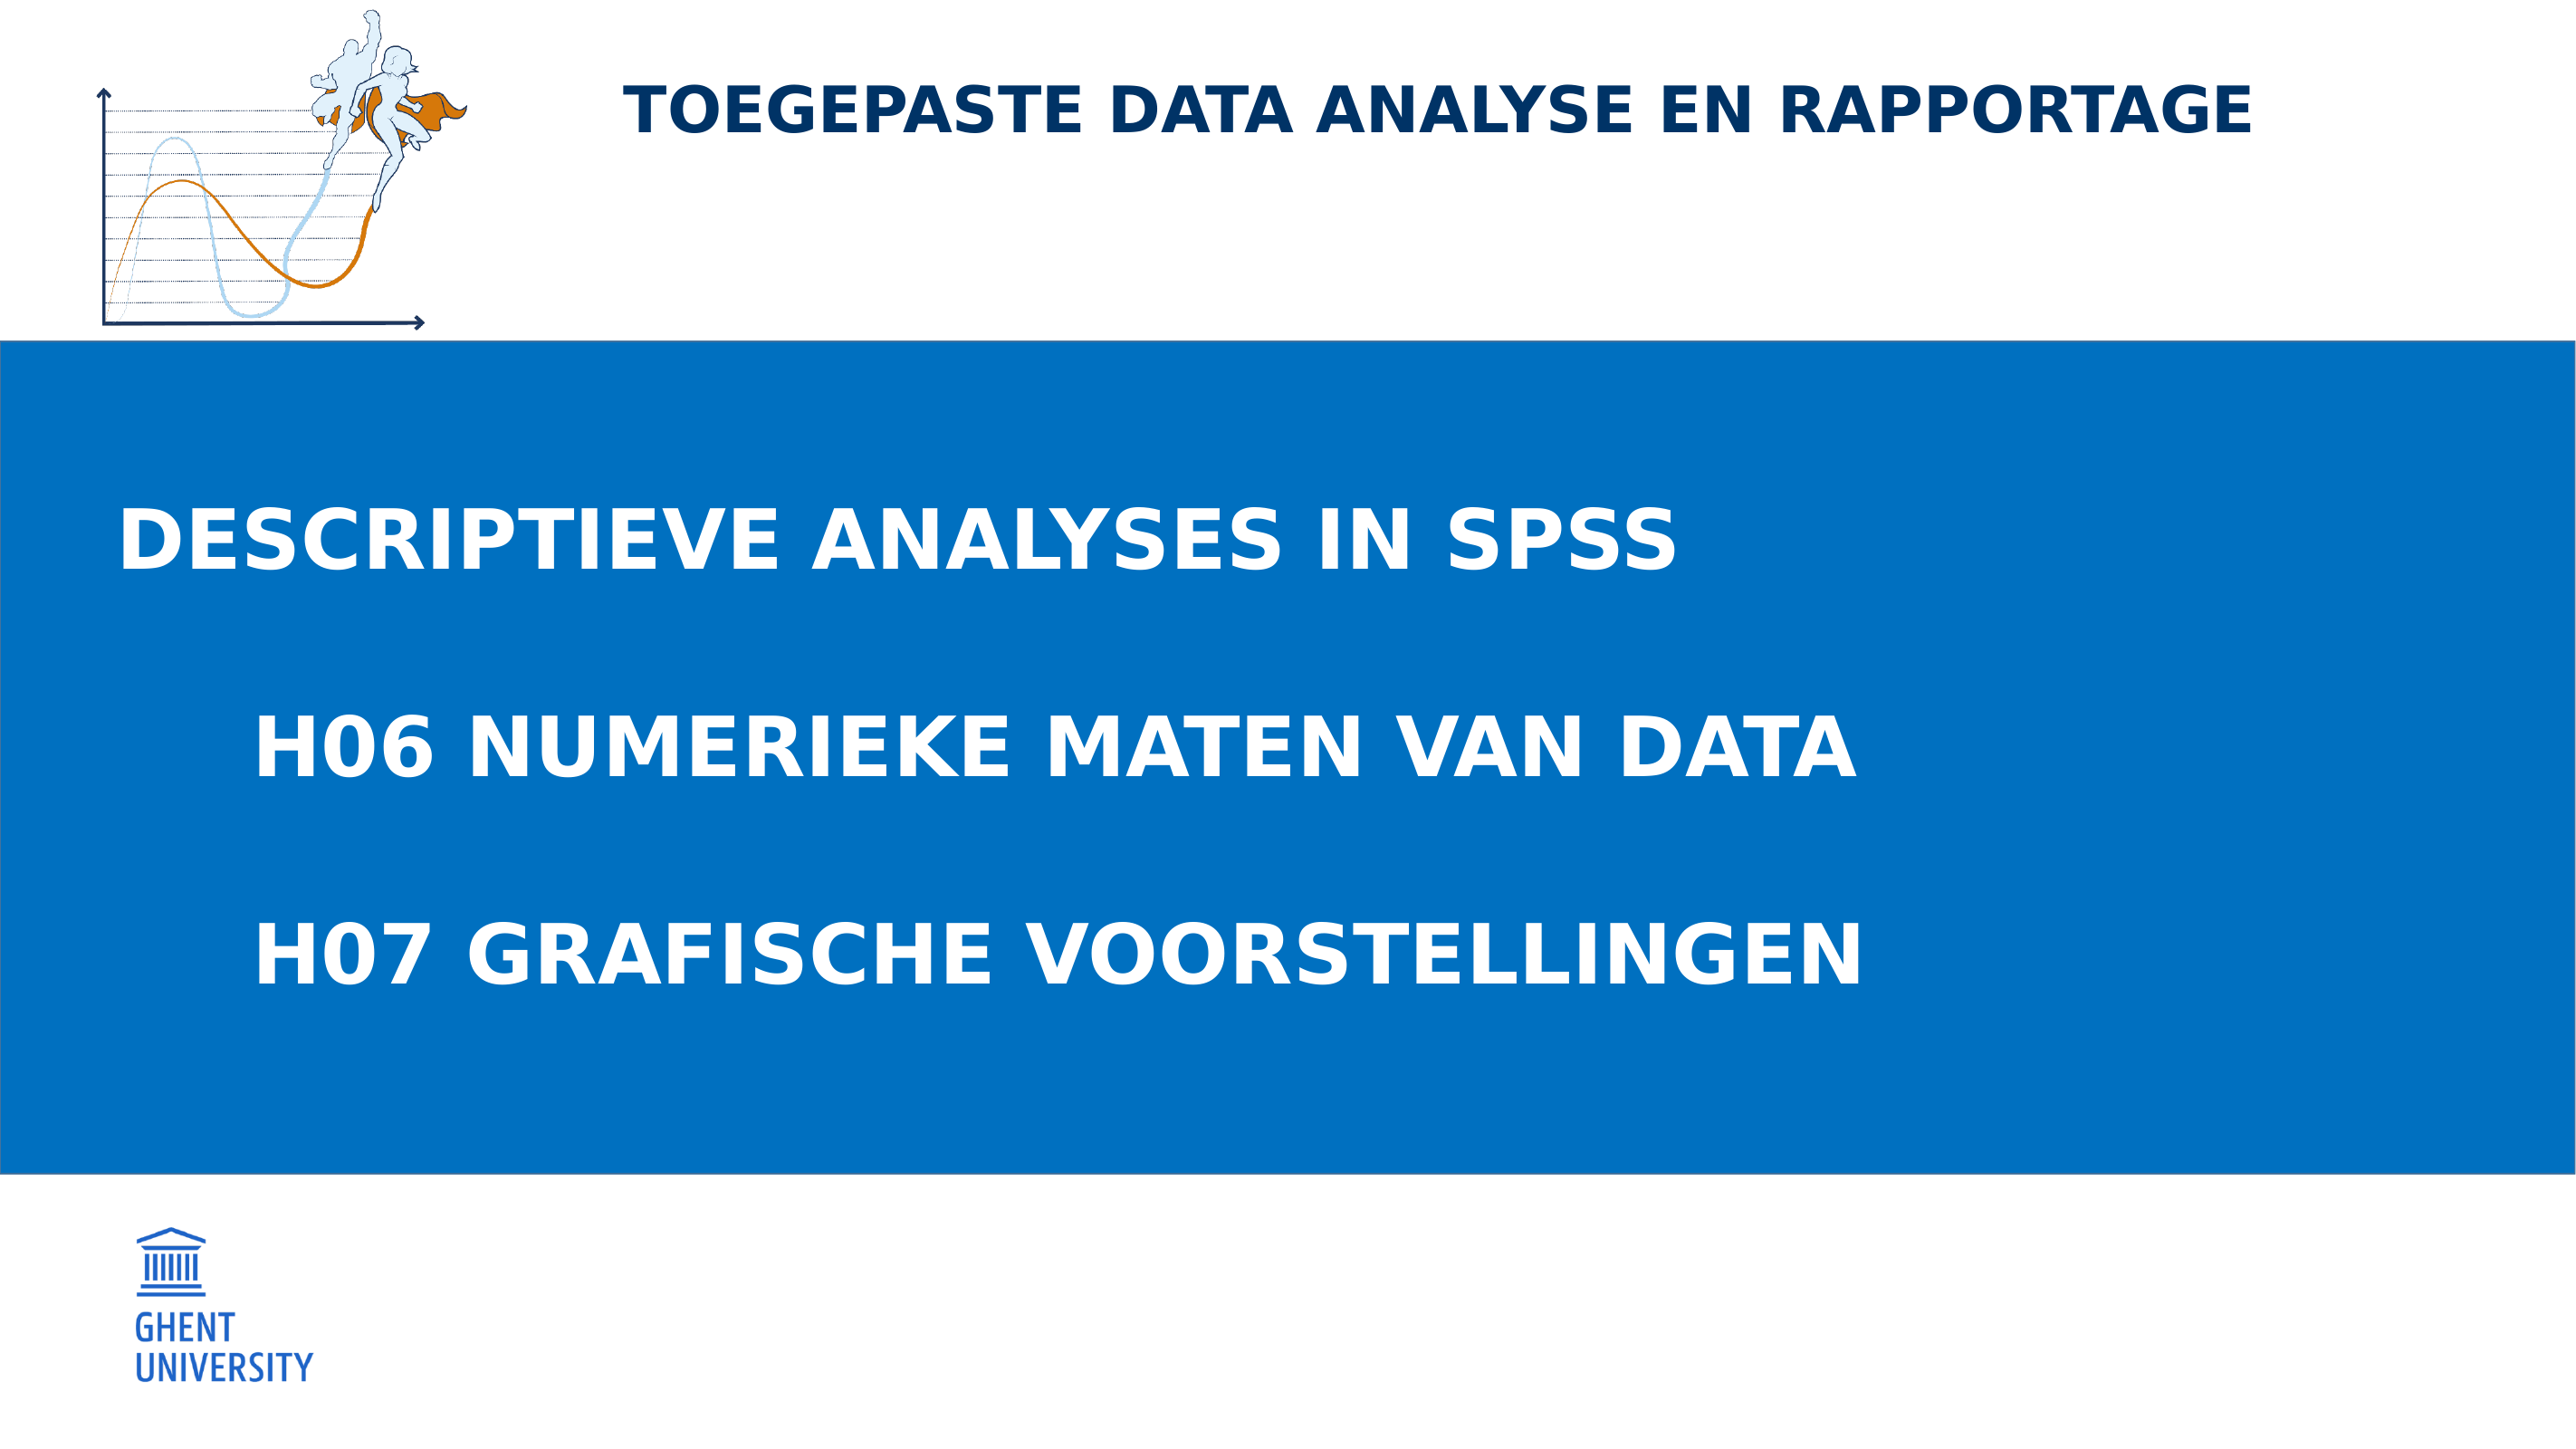

Toegepaste data analyse en rapportage
# Descriptieve analyses in spss H06 numerieke maten van data H07 GRAFISCHE VOORSTELLINGEN